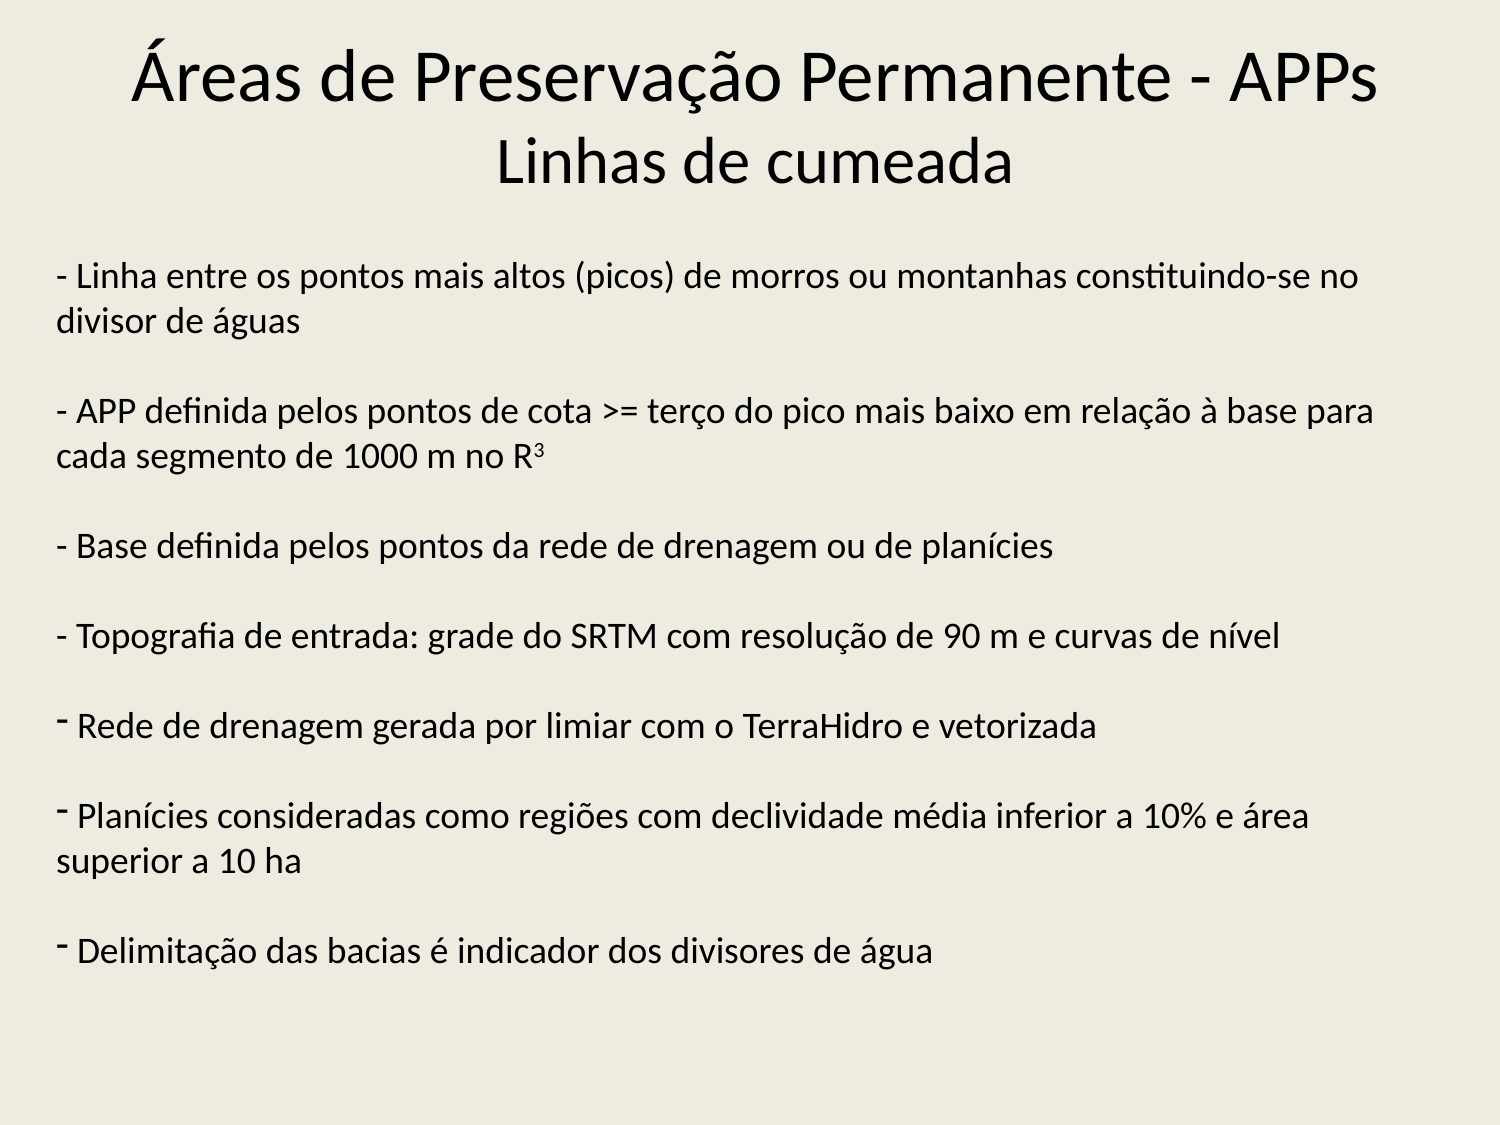

Áreas de Preservação Permanente - APPs
Linhas de cumeada
- Linha entre os pontos mais altos (picos) de morros ou montanhas constituindo-se no divisor de águas

- APP definida pelos pontos de cota >= terço do pico mais baixo em relação à base para cada segmento de 1000 m no R3

- Base definida pelos pontos da rede de drenagem ou de planícies

- Topografia de entrada: grade do SRTM com resolução de 90 m e curvas de nível

 Rede de drenagem gerada por limiar com o TerraHidro e vetorizada

 Planícies consideradas como regiões com declividade média inferior a 10% e área superior a 10 ha

 Delimitação das bacias é indicador dos divisores de água